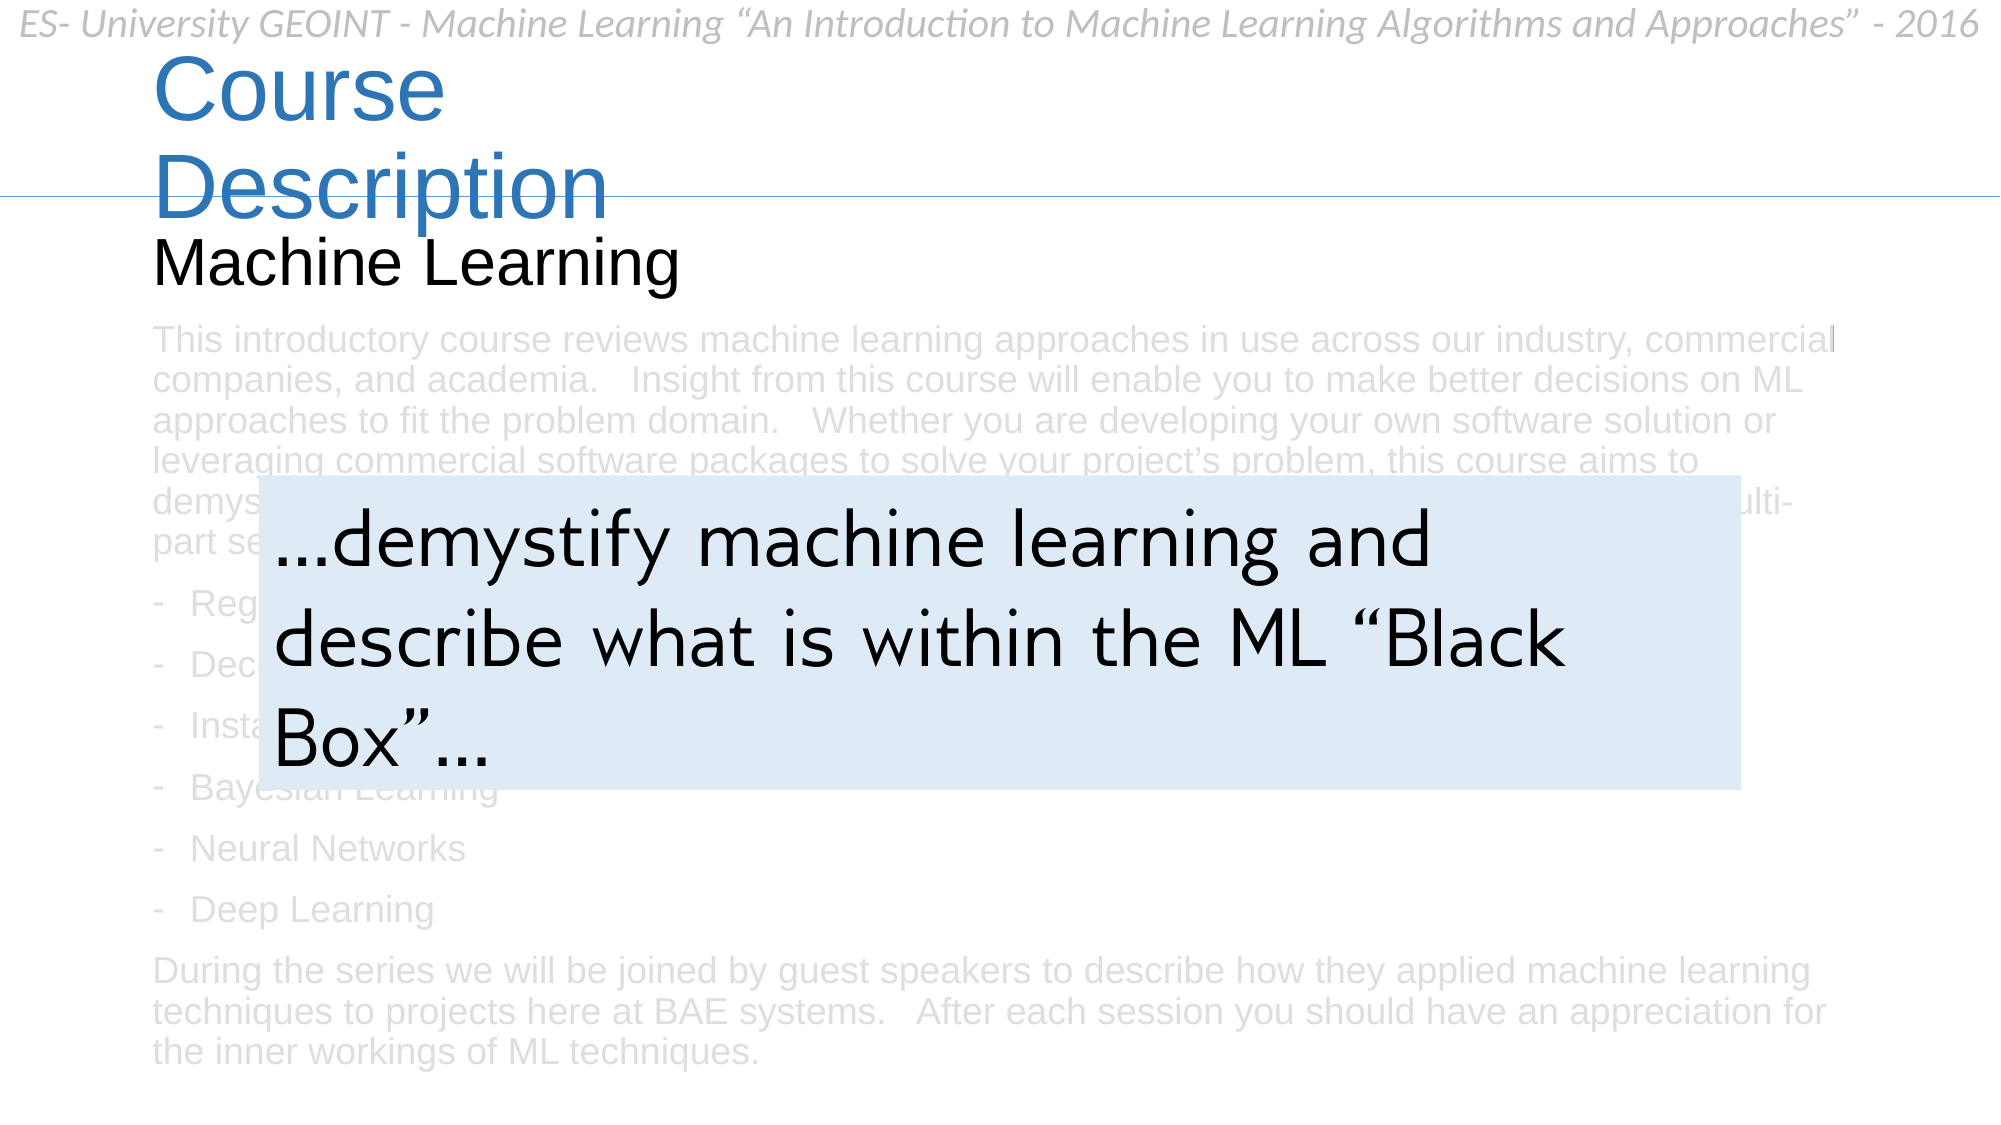

# Course Description
Machine Learning
This introductory course reviews machine learning approaches in use across our industry, commercial companies, and academia.   Insight from this course will enable you to make better decisions on ML approaches to fit the problem domain.   Whether you are developing your own software solution or leveraging commercial software packages to solve your project’s problem, this course aims to demystify machine learning and describe what is within the ML “Black Box”.   This course is a multi-part series which includes ML techniques like:
Regression
Decision Trees
Instance-based and Kernel methods-based Learning
Bayesian Learning
Neural Networks
Deep Learning
During the series we will be joined by guest speakers to describe how they applied machine learning techniques to projects here at BAE systems.   After each session you should have an appreciation for the inner workings of ML techniques.

…demystify machine learning and describe what is within the ML “Black Box”…